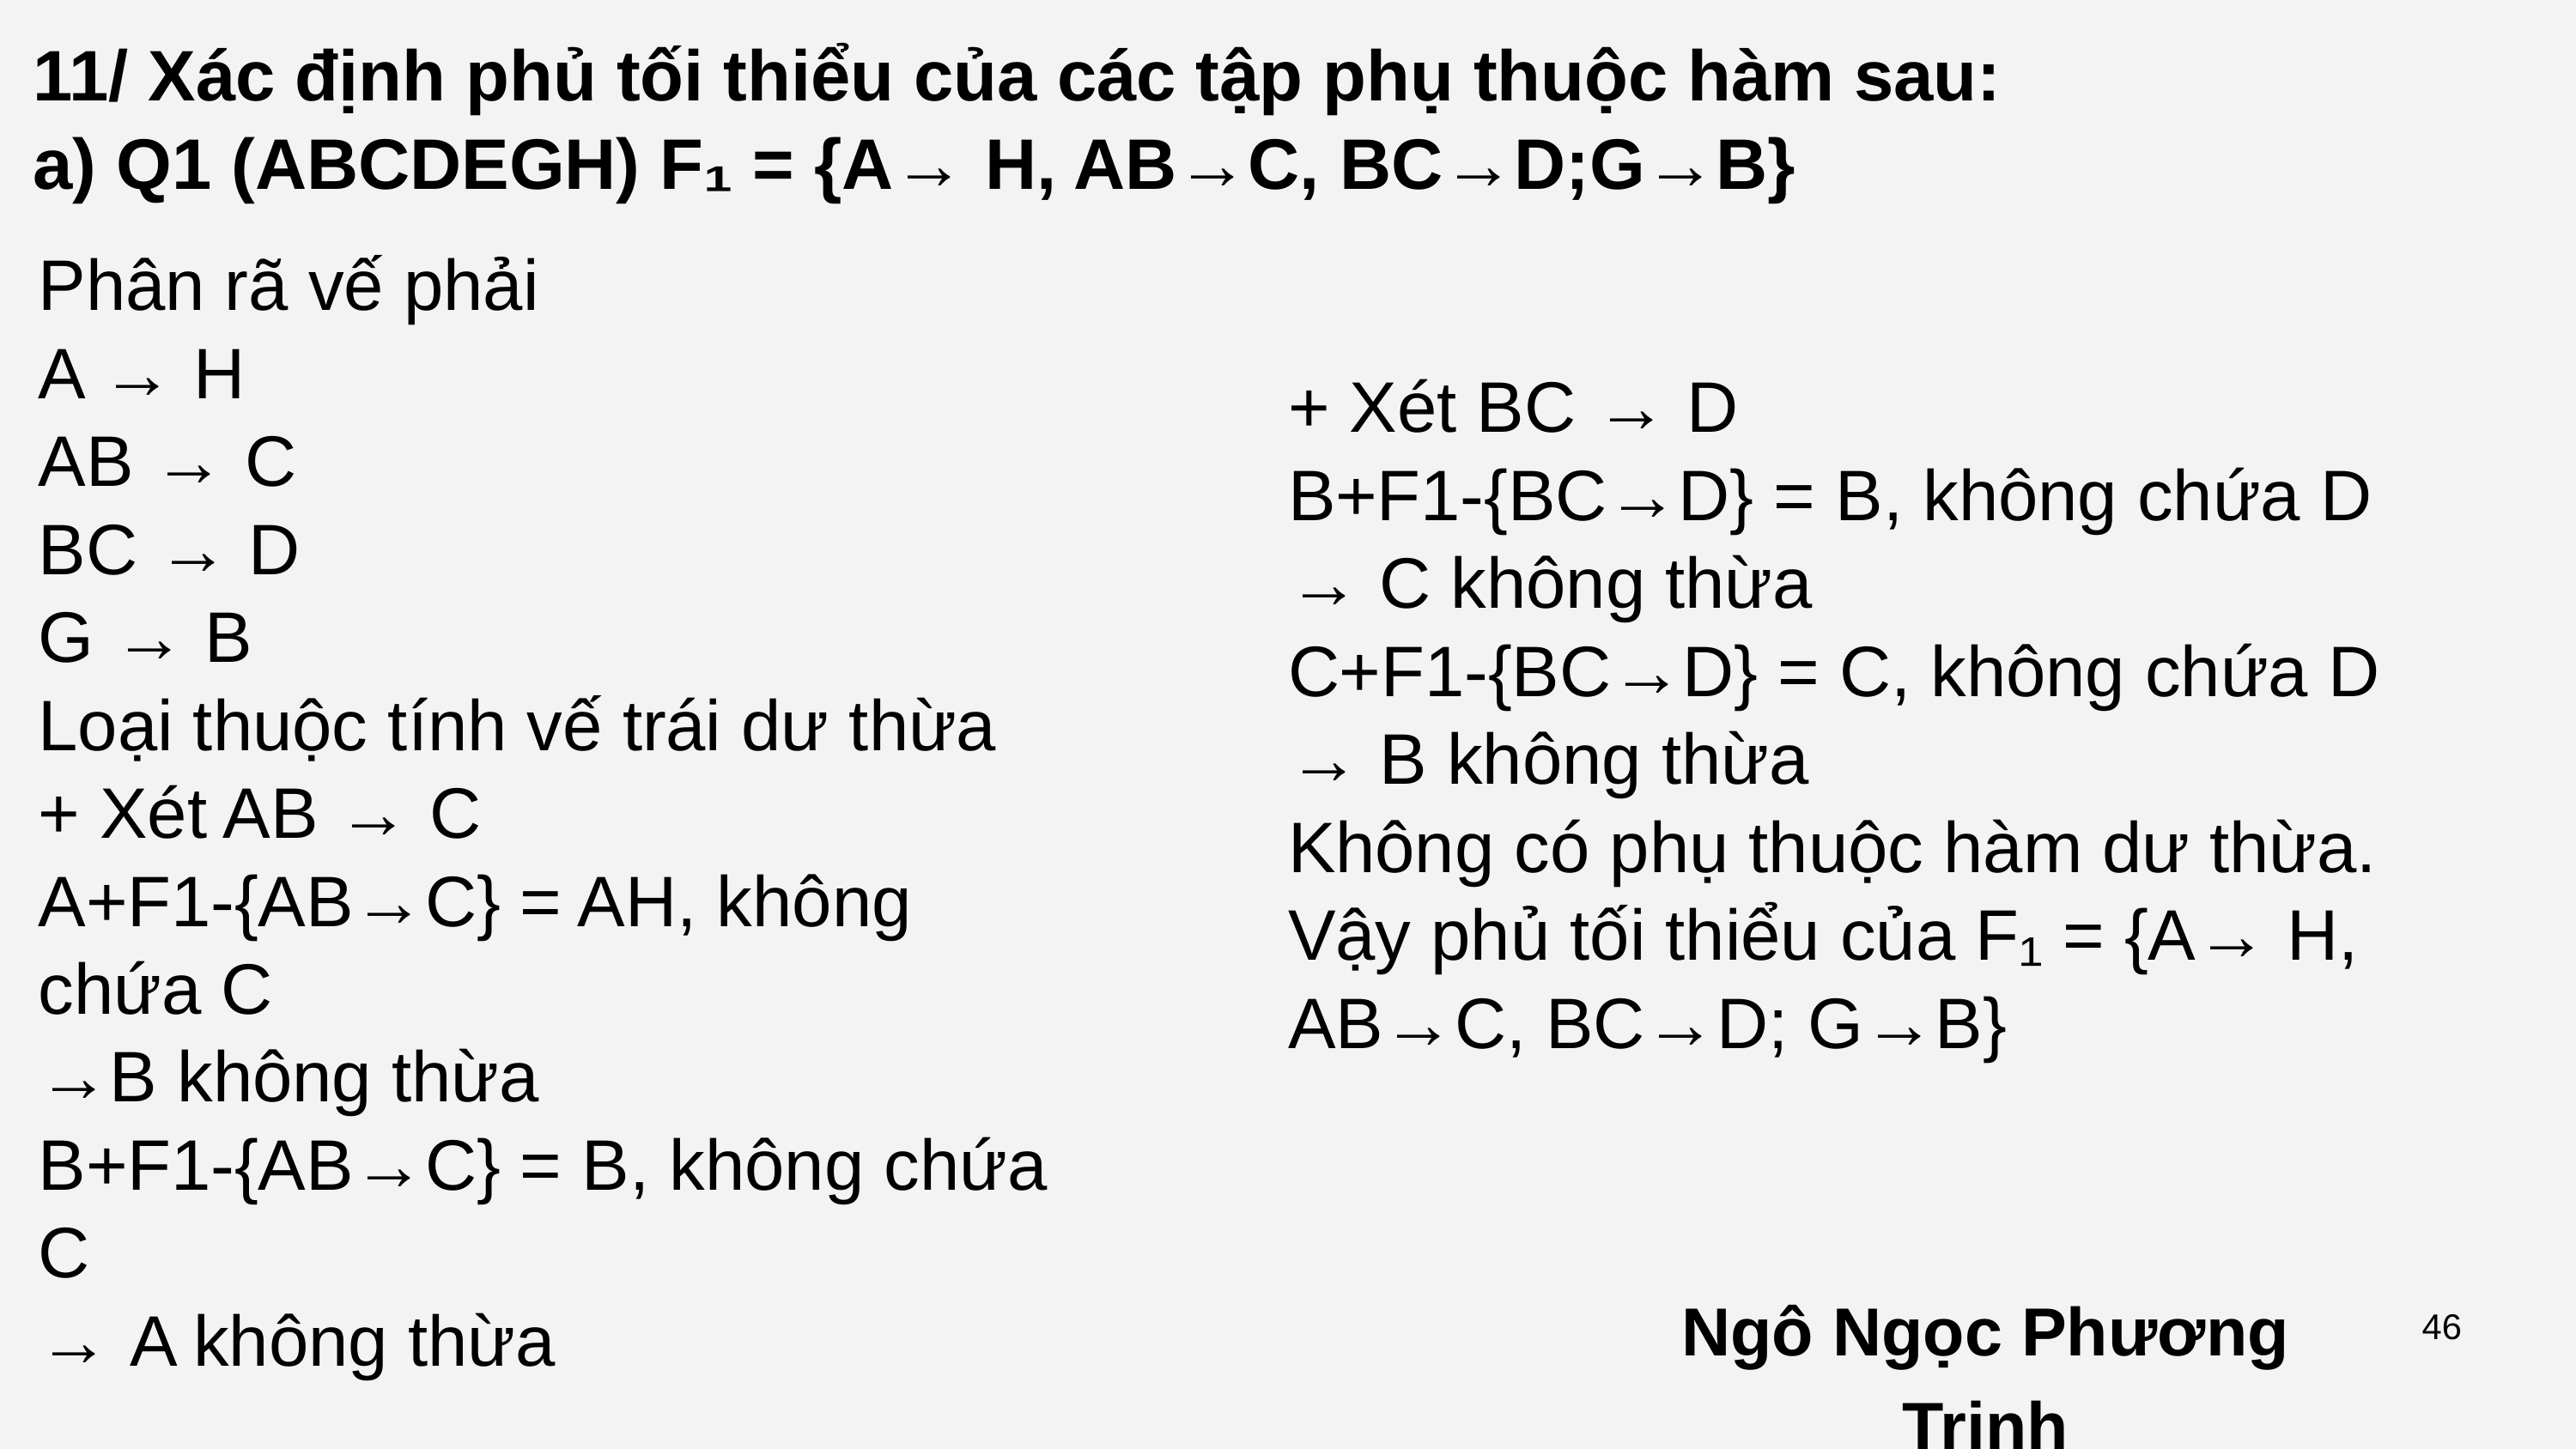

11/ Xác định phủ tối thiểu của các tập phụ thuộc hàm sau:
a) Q1 (ABCDEGH) F₁ = {A→ H, AB→C, BC→D;G→B}
Phân rã vế phải
A → H
AB → C
BC → D
G → B
Loại thuộc tính vế trái dư thừa
+ Xét AB → C
A+F1-{AB→C} = AH, không chứa C
→B không thừa
B+F1-{AB→C} = B, không chứa C
→ A không thừa

+ Xét BC → D
B+F1-{BC→D} = B, không chứa D
→ C không thừa
C+F1-{BC→D} = C, không chứa D
→ B không thừa
Không có phụ thuộc hàm dư thừa.
Vậy phủ tối thiểu của F₁ = {A→ H, AB→C, BC→D; G→B}

Ngô Ngọc Phương Trinh
46